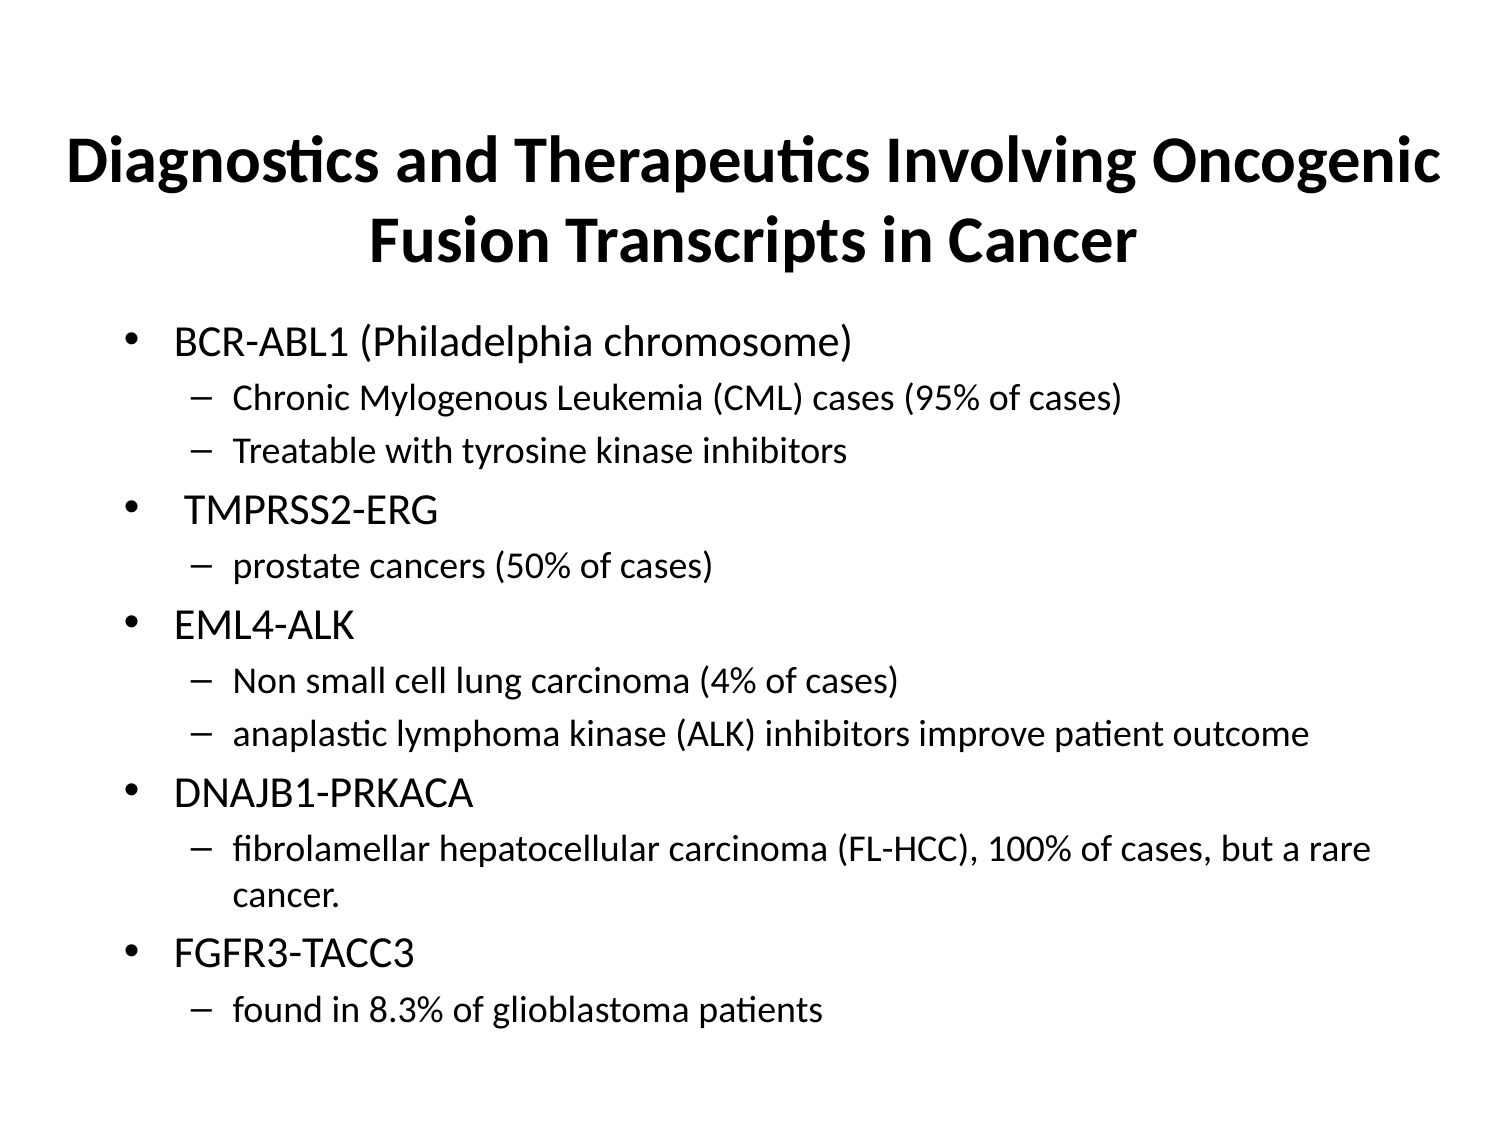

# Diagnostics and Therapeutics Involving Oncogenic Fusion Transcripts in Cancer
BCR-ABL1 (Philadelphia chromosome)
Chronic Mylogenous Leukemia (CML) cases (95% of cases)
Treatable with tyrosine kinase inhibitors
 TMPRSS2-ERG
prostate cancers (50% of cases)
EML4-ALK
Non small cell lung carcinoma (4% of cases)
anaplastic lymphoma kinase (ALK) inhibitors improve patient outcome
DNAJB1-PRKACA
fibrolamellar hepatocellular carcinoma (FL-HCC), 100% of cases, but a rare cancer.
FGFR3-TACC3
found in 8.3% of glioblastoma patients